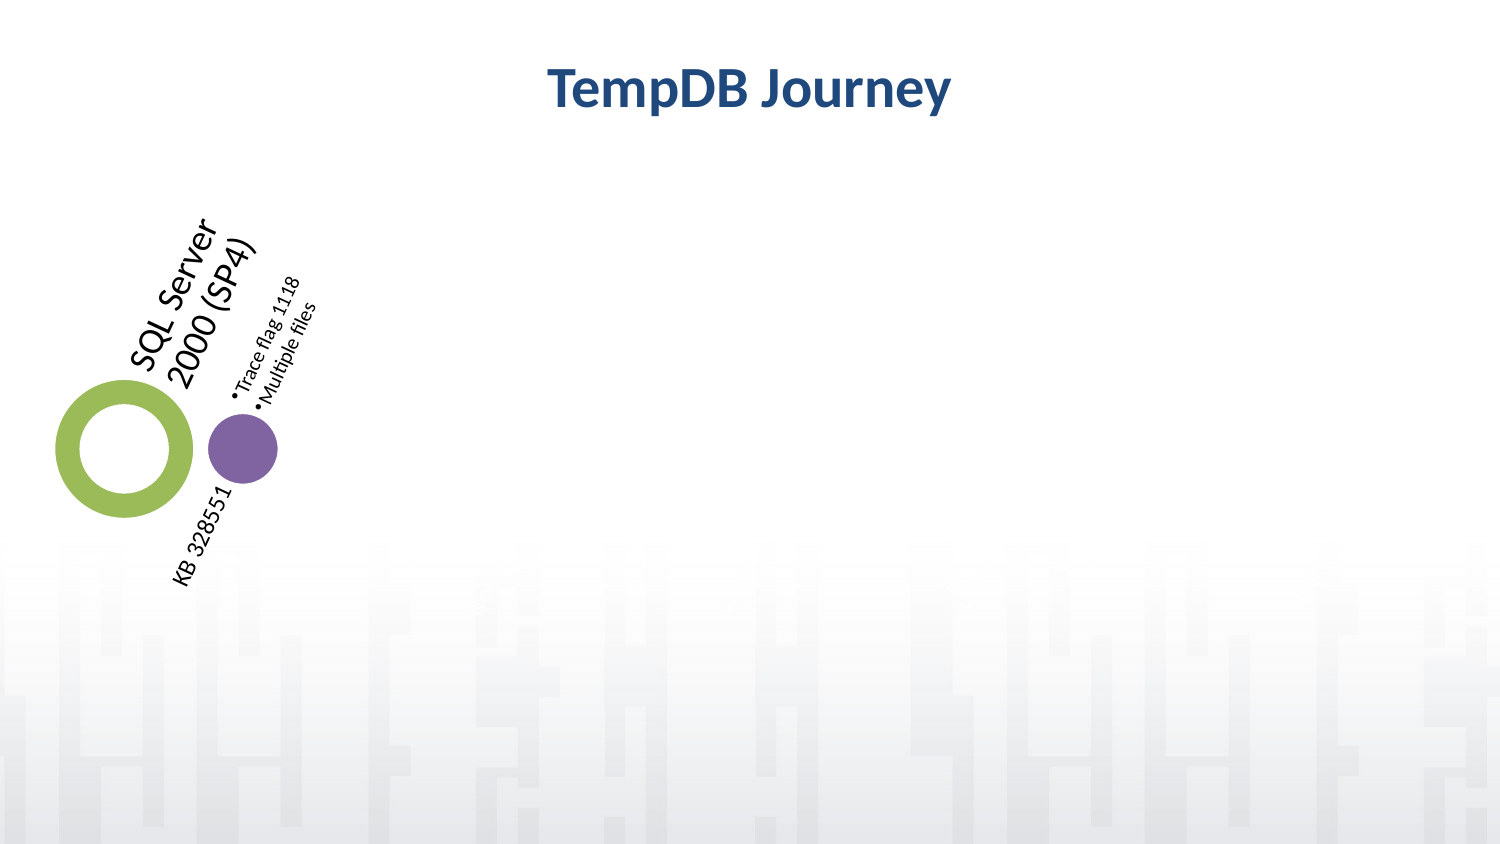

# TempDB Journey
SQL Server 2000 (SP4)
KB 328551
Trace flag 1118
Multiple files
SQL Server 2005
Temp table caching
New items added to TempDB
Row-versioning
Table Variables
SQL Server 2014
In-memory OLTP
Server 2016
Recommended settings become default
TF 1117 and 1118
Multiple files
Configuration options added to setup
Optimistic latching for metadata
SQL Server 2017
TempDB Improvements
PFS round-robin
Asynchronous metadata cleanup
Optimistic latching 2